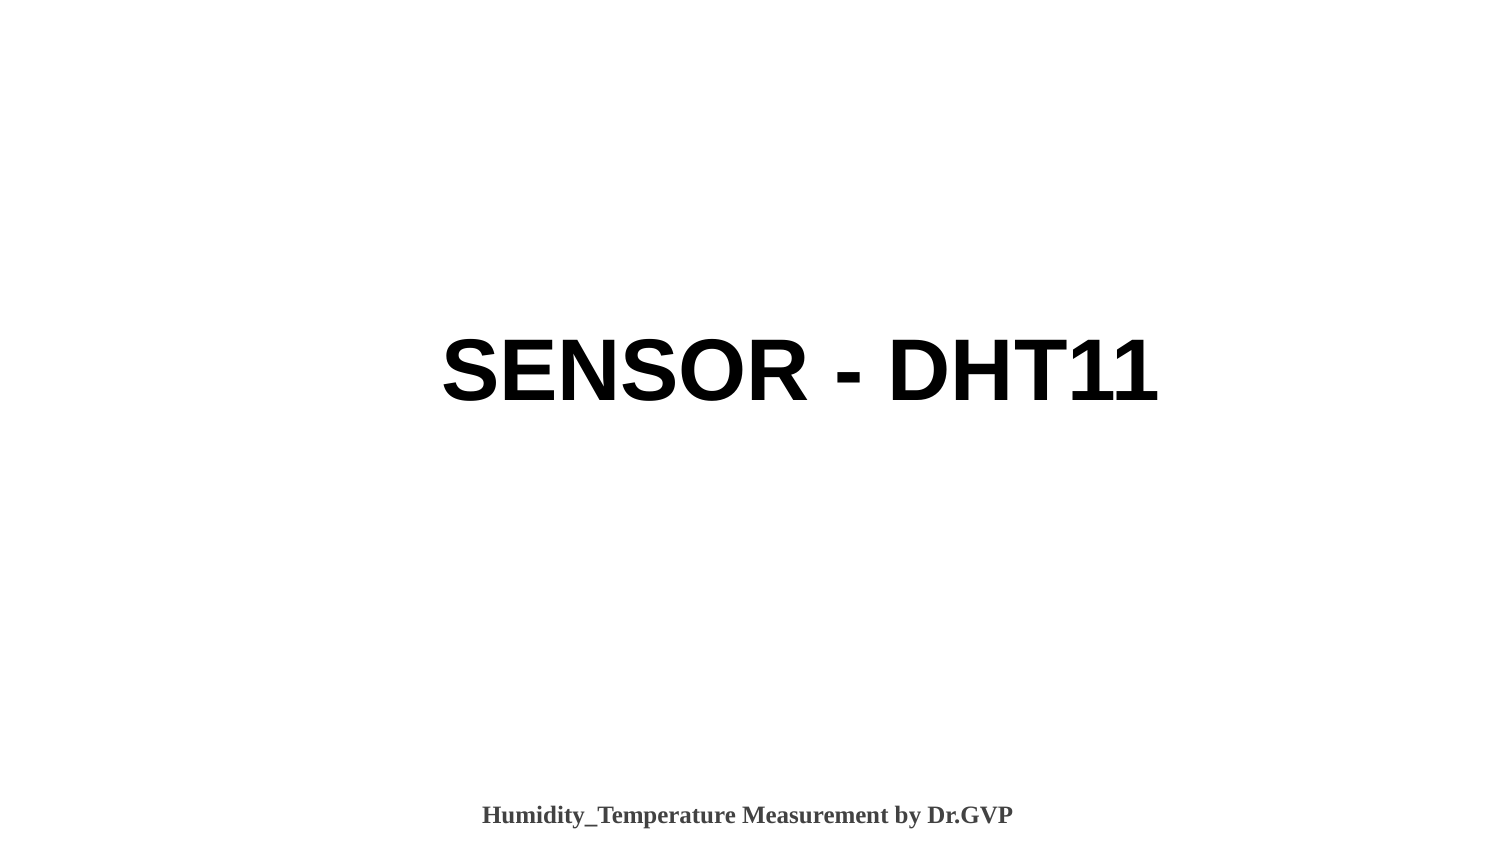

# SENSOR - DHT11
Dr. G. V. Prasanna Anjaneyulu
Humidity_Temperature Measurement by Dr.GVP